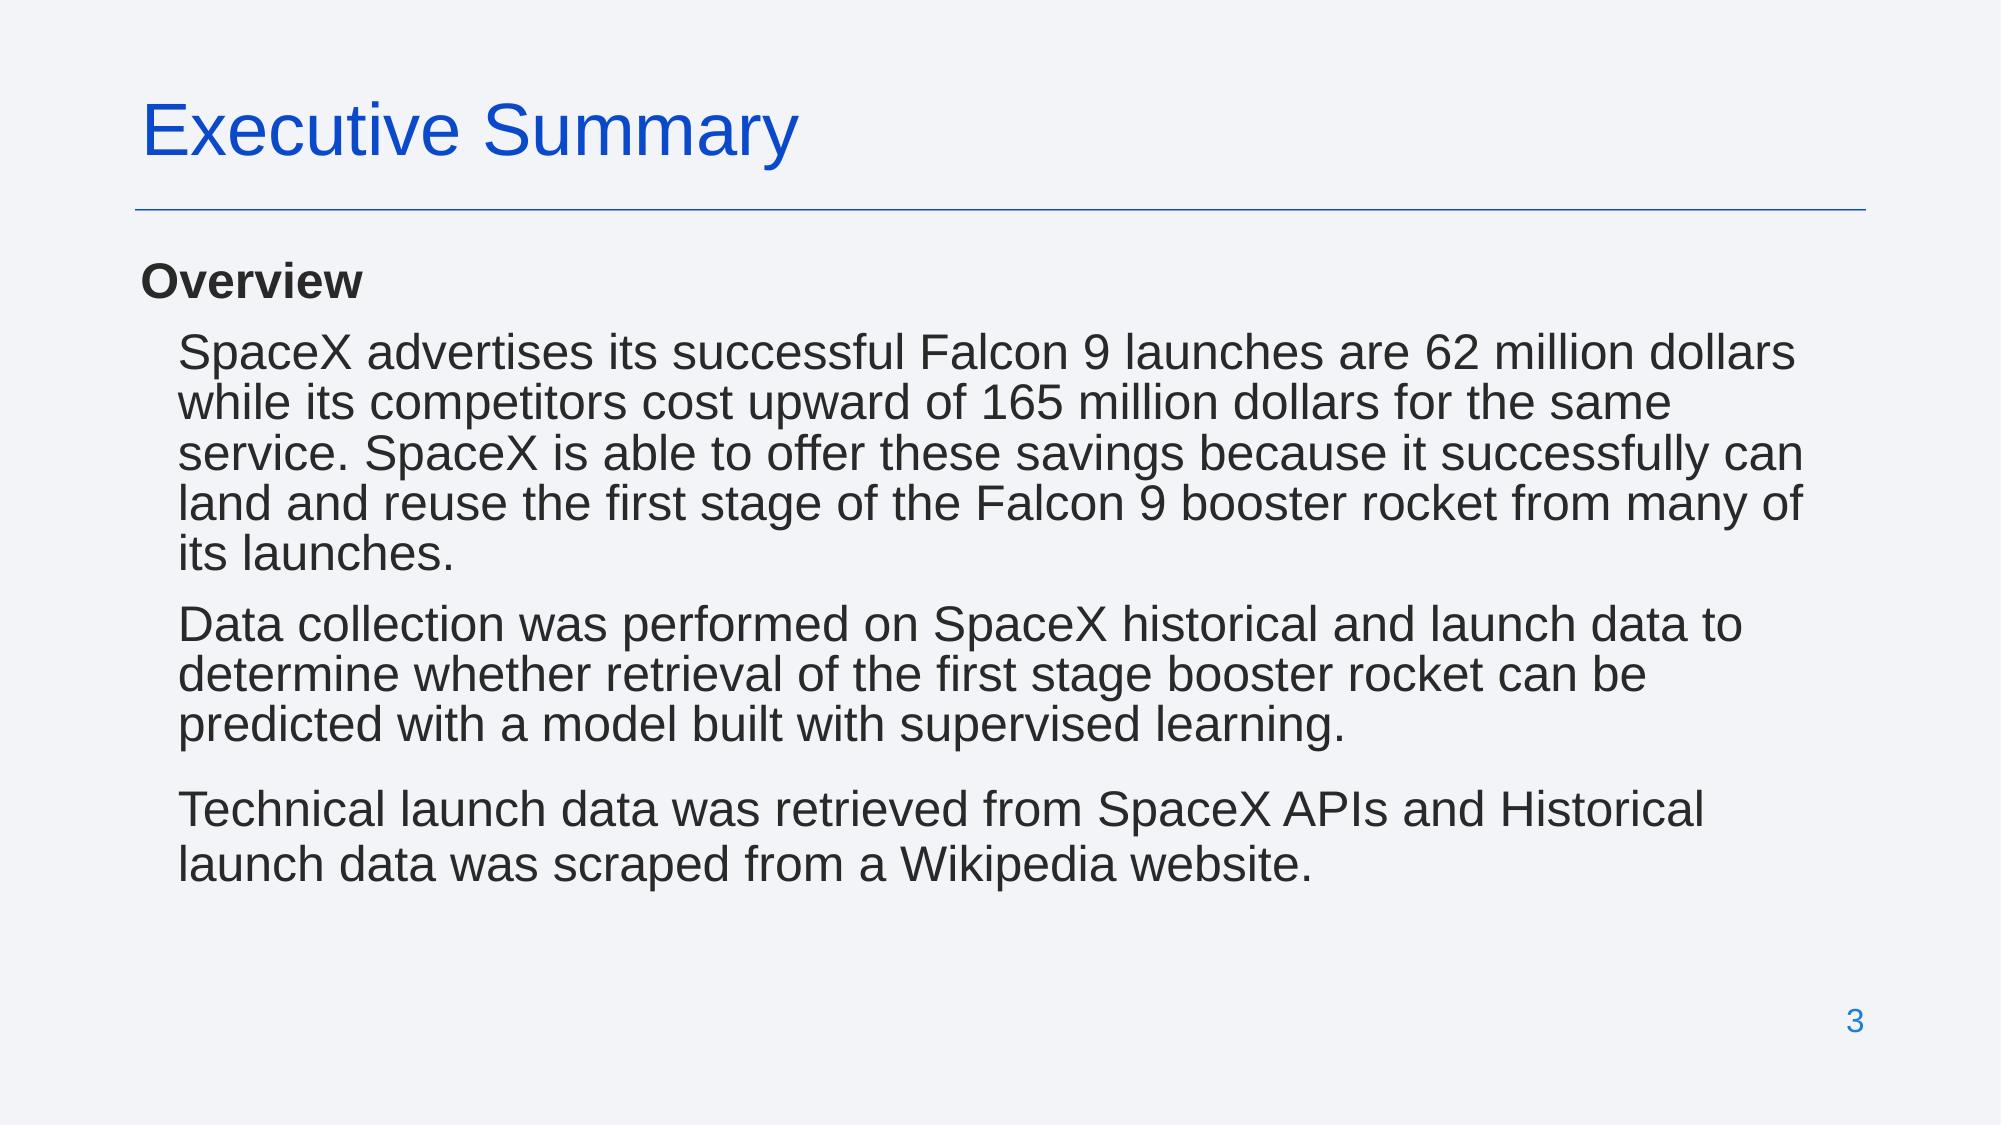

Executive Summary
Overview
SpaceX advertises its successful Falcon 9 launches are 62 million dollars while its competitors cost upward of 165 million dollars for the same service. SpaceX is able to offer these savings because it successfully can land and reuse the first stage of the Falcon 9 booster rocket from many of its launches.
Data collection was performed on SpaceX historical and launch data to determine whether retrieval of the first stage booster rocket can be predicted with a model built with supervised learning.
Technical launch data was retrieved from SpaceX APIs and Historical launch data was scraped from a Wikipedia website.
3